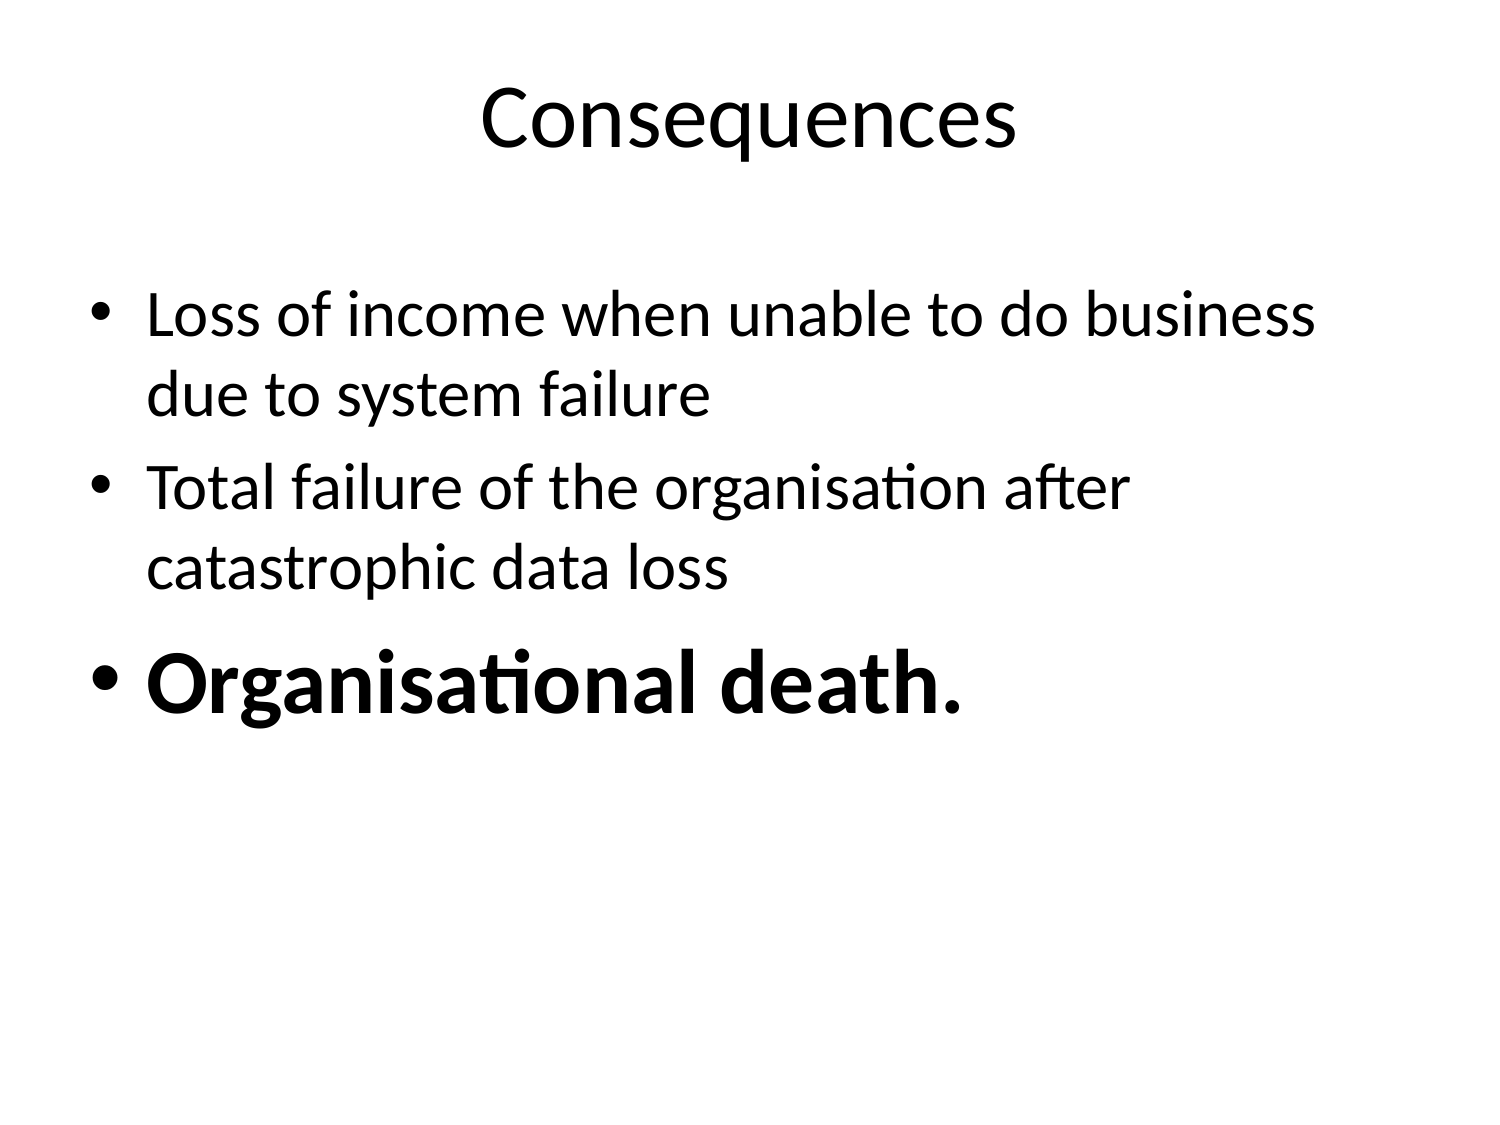

# Consequences
Loss of income when unable to do business due to system failure
Total failure of the organisation after catastrophic data loss
Organisational death.